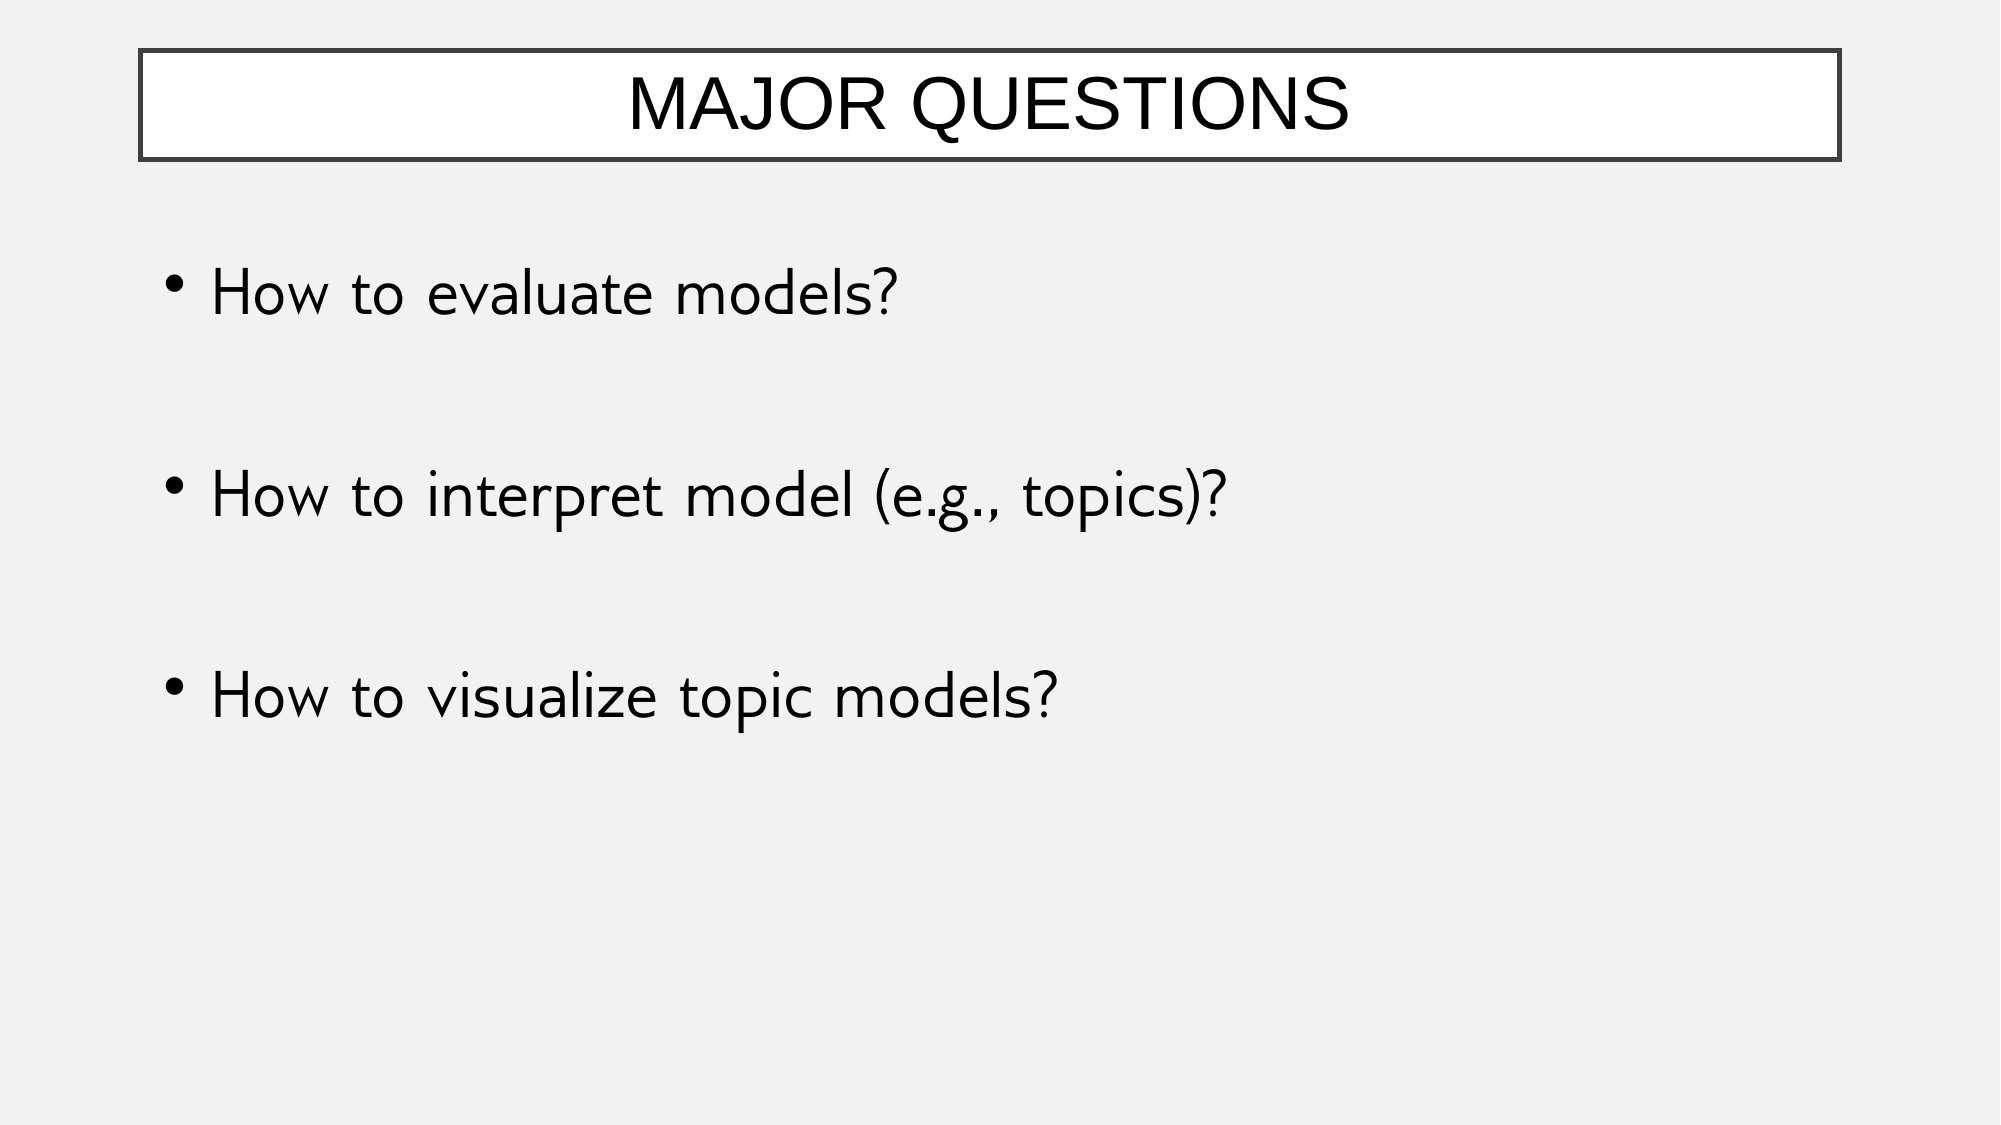

# Major questions
How to evaluate models?

How to interpret model (e.g., topics)?

How to visualize topic models?